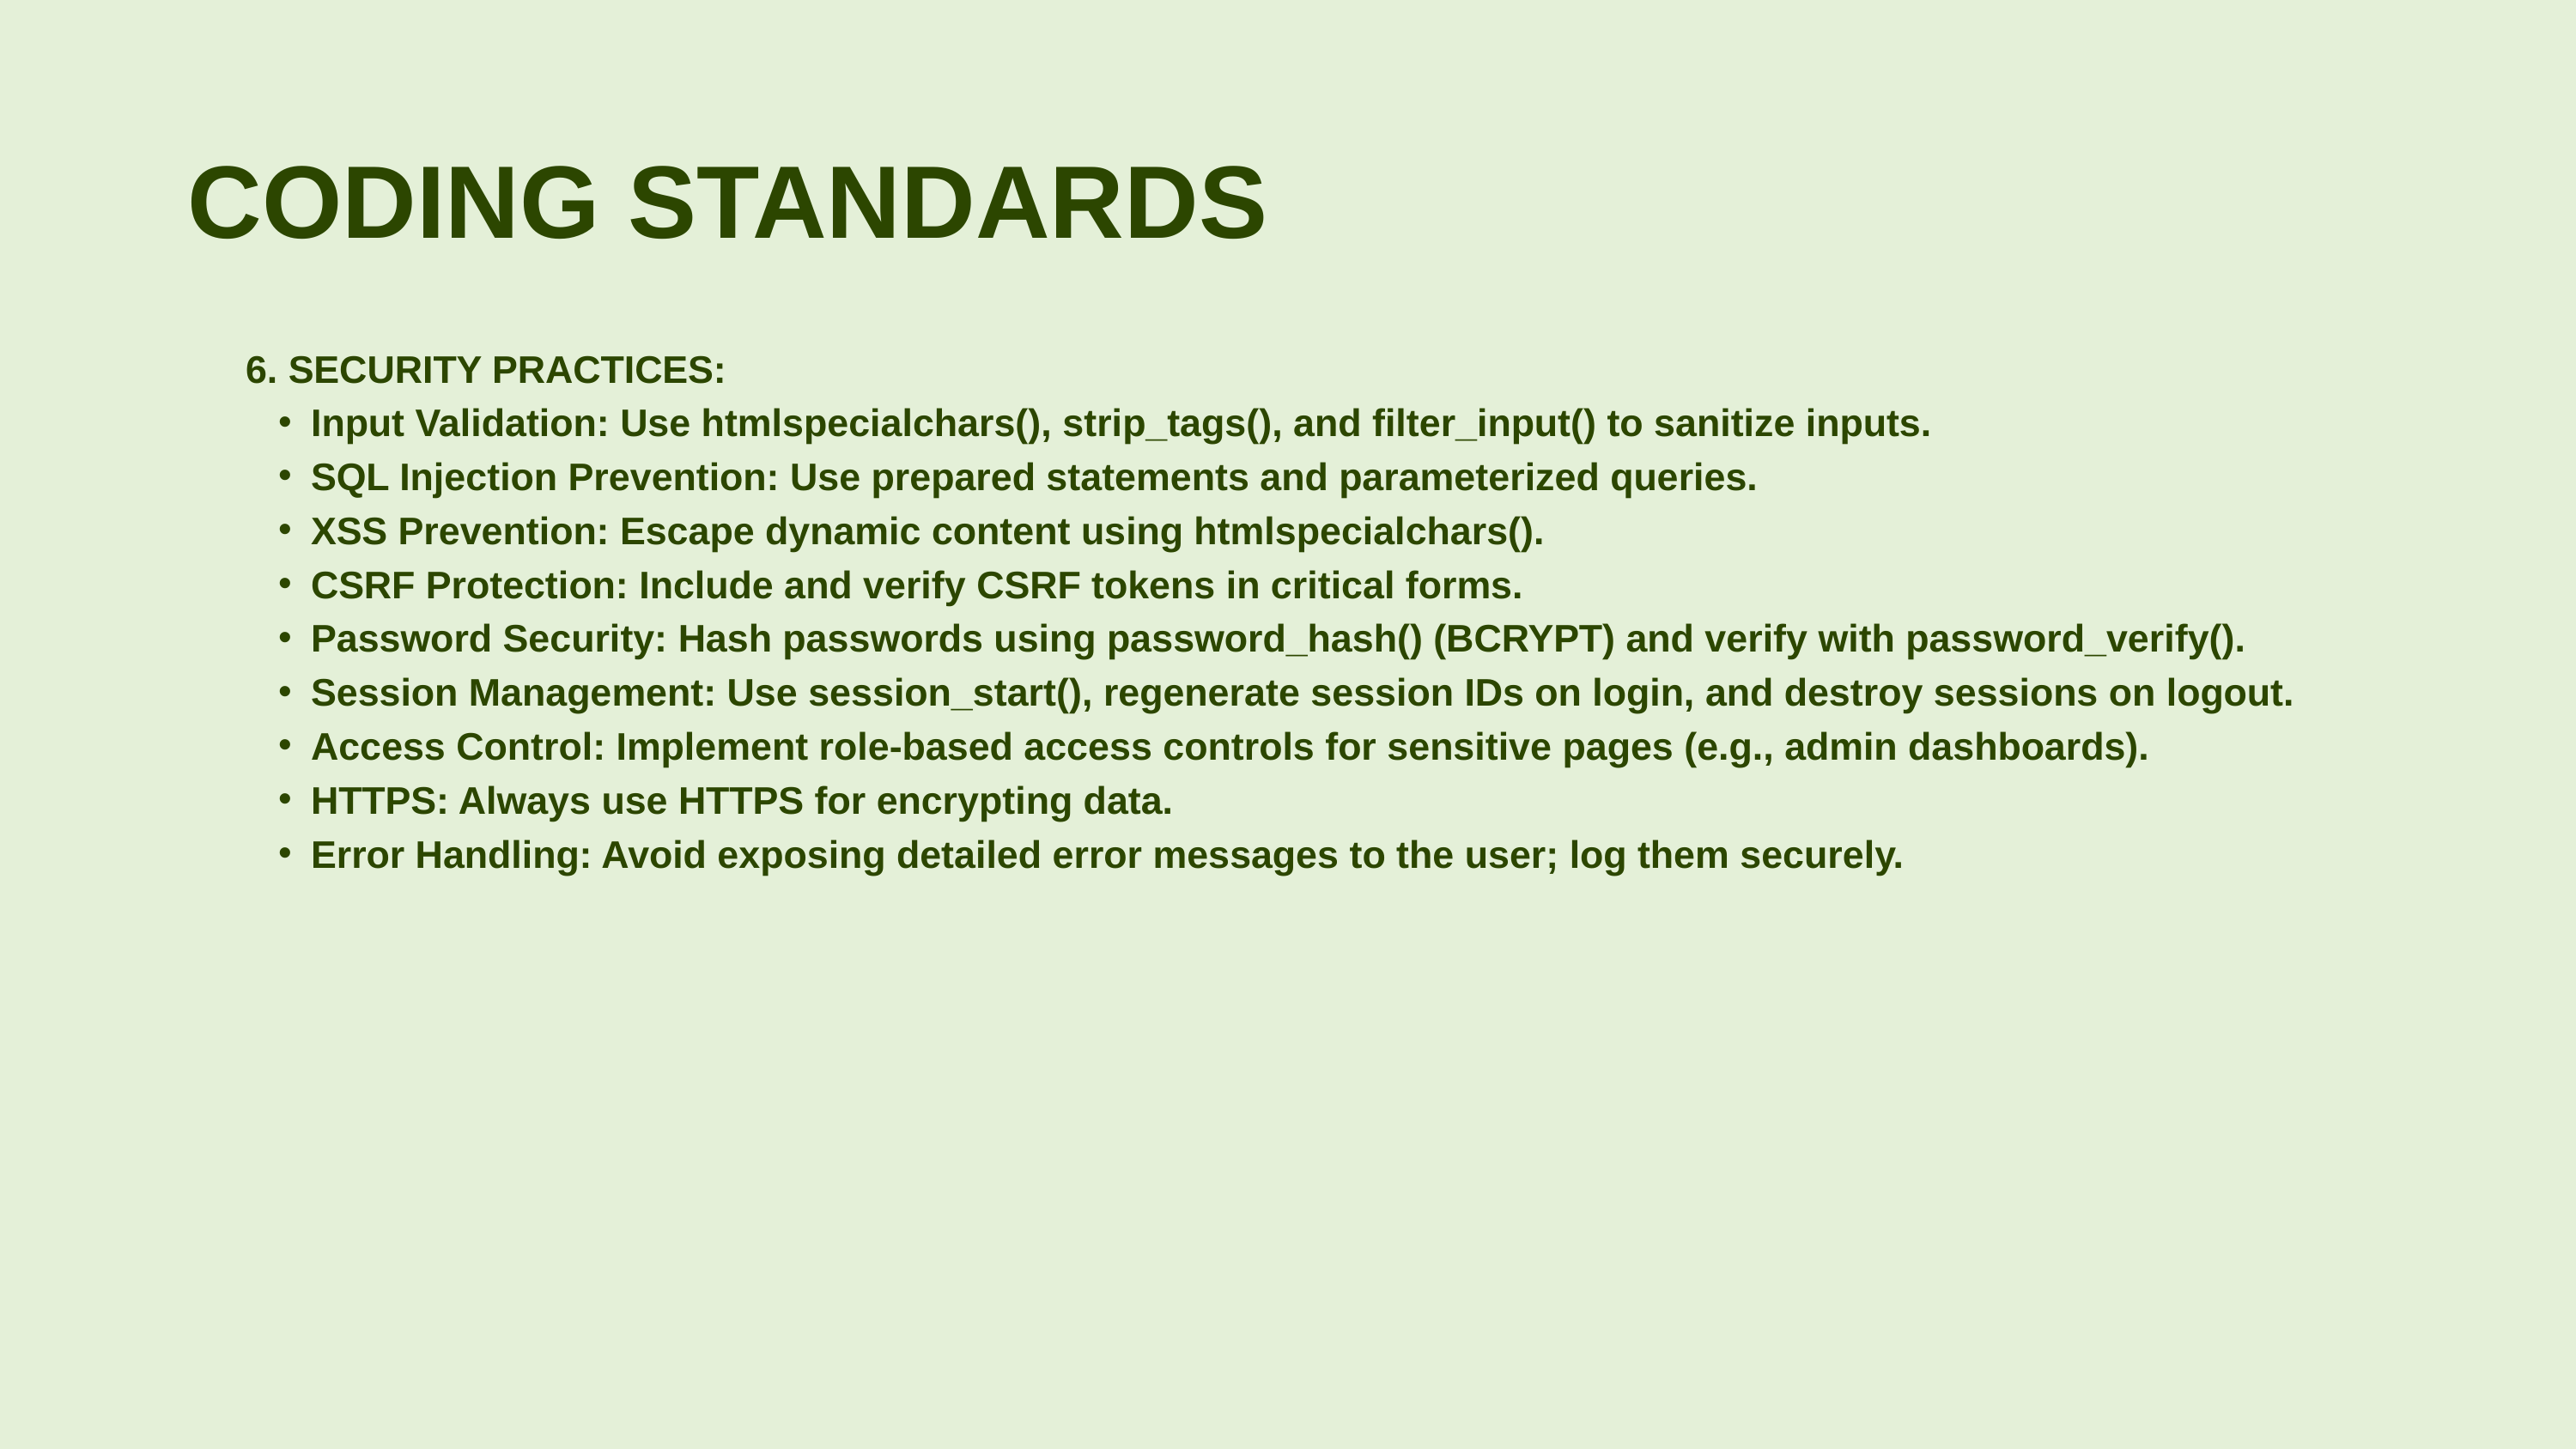

CODING STANDARDS
6. SECURITY PRACTICES:
Input Validation: Use htmlspecialchars(), strip_tags(), and filter_input() to sanitize inputs.
SQL Injection Prevention: Use prepared statements and parameterized queries.
XSS Prevention: Escape dynamic content using htmlspecialchars().
CSRF Protection: Include and verify CSRF tokens in critical forms.
Password Security: Hash passwords using password_hash() (BCRYPT) and verify with password_verify().
Session Management: Use session_start(), regenerate session IDs on login, and destroy sessions on logout.
Access Control: Implement role-based access controls for sensitive pages (e.g., admin dashboards).
HTTPS: Always use HTTPS for encrypting data.
Error Handling: Avoid exposing detailed error messages to the user; log them securely.